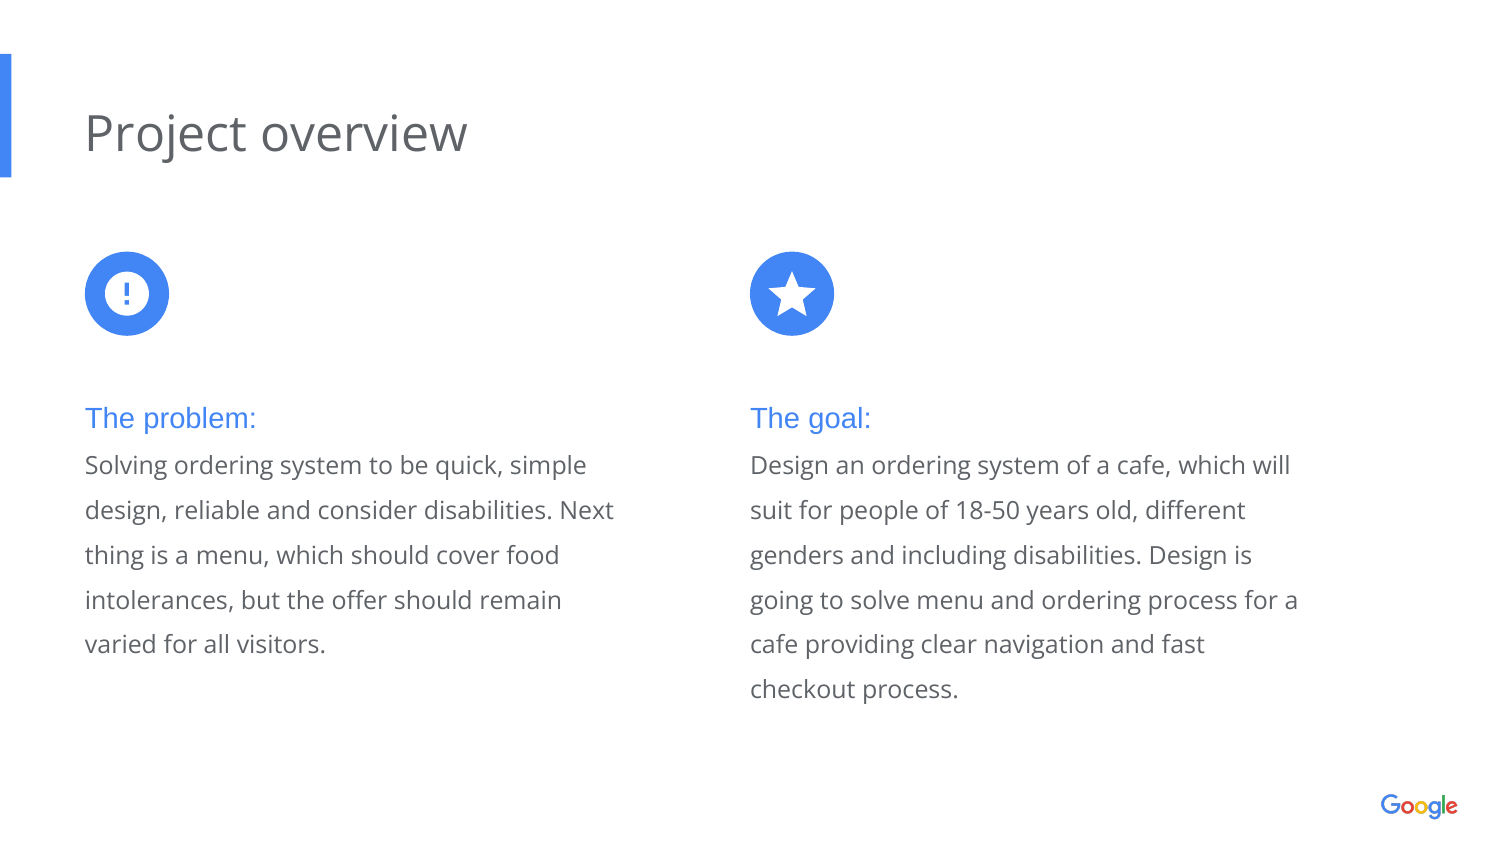

Project overview

The problem:
Solving ordering system to be quick, simple design, reliable and consider disabilities. Next thing is a menu, which should cover food intolerances, but the offer should remain varied for all visitors.

The goal:
Design an ordering system of a cafe, which will suit for people of 18-50 years old, different genders and including disabilities. Design is going to solve menu and ordering process for a cafe providing clear navigation and fast checkout process.